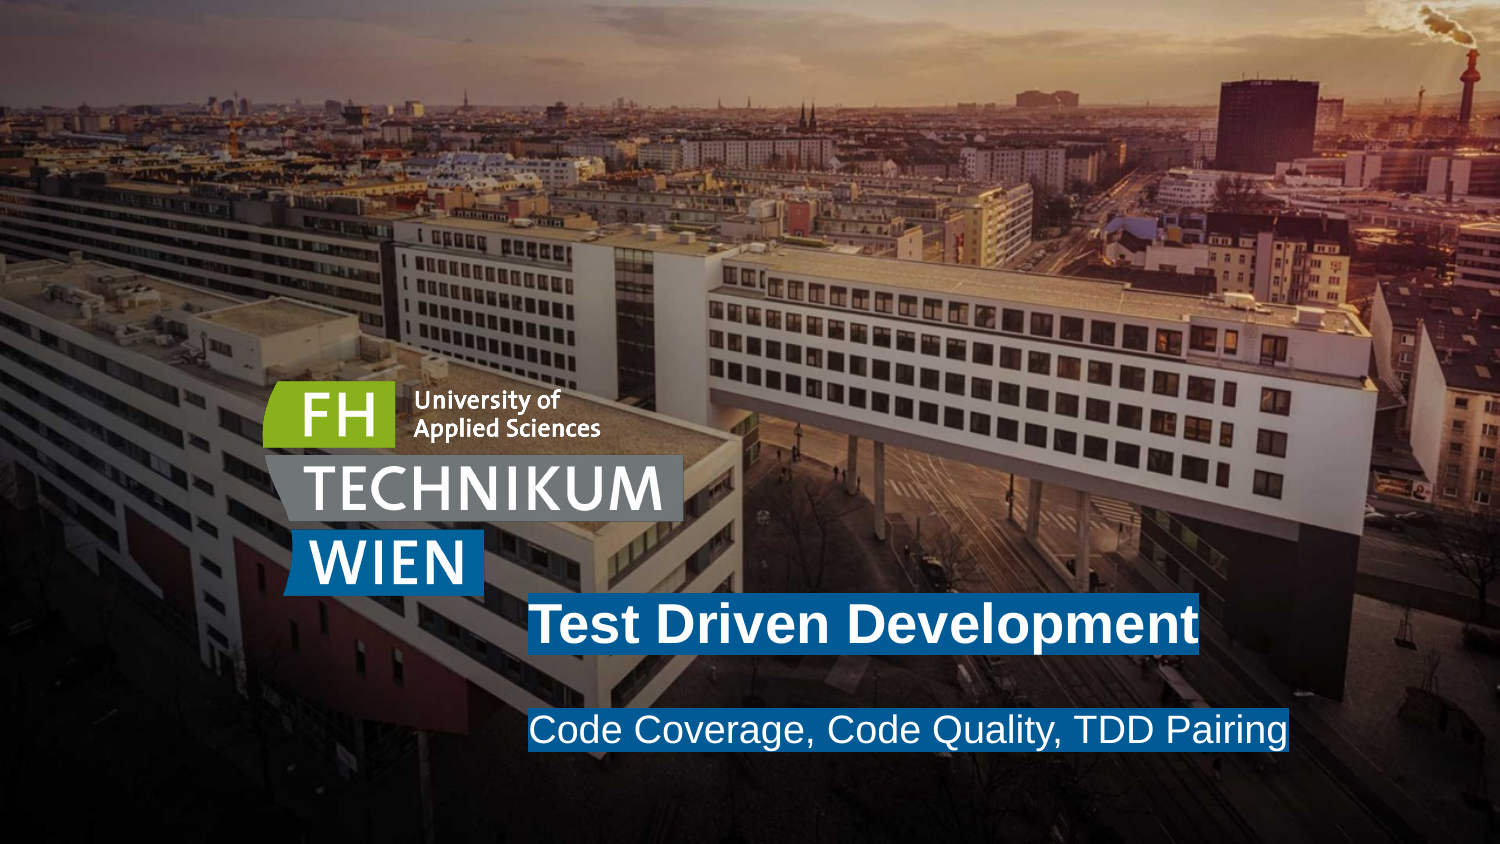

# Test Driven Development
Code Coverage, Code Quality, TDD Pairing